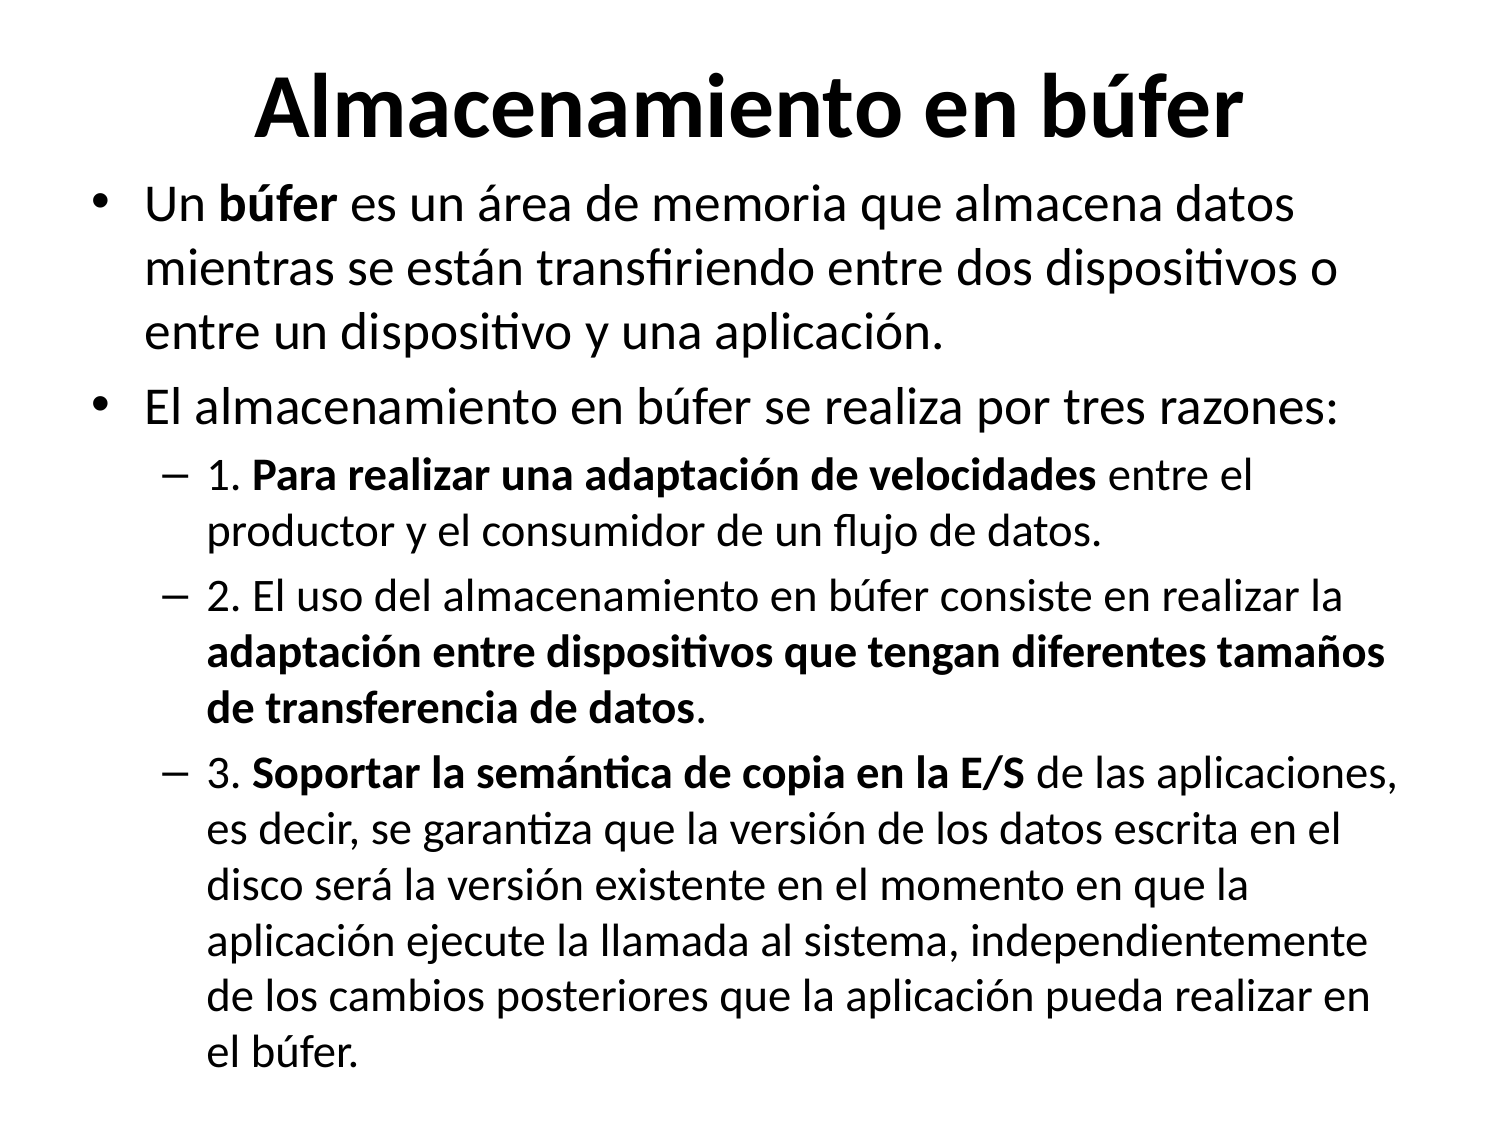

# Almacenamiento en búfer
Un búfer es un área de memoria que almacena datos mientras se están transfiriendo entre dos dispositivos o entre un dispositivo y una aplicación.
El almacenamiento en búfer se realiza por tres razones:
1. Para realizar una adaptación de velocidades entre el productor y el consumidor de un flujo de datos.
2. El uso del almacenamiento en búfer consiste en realizar la adaptación entre dispositivos que tengan diferentes tamaños de transferencia de datos.
3. Soportar la semántica de copia en la E/S de las aplicaciones, es decir, se garantiza que la versión de los datos escrita en el disco será la versión existente en el momento en que la aplicación ejecute la llamada al sistema, independientemente de los cambios posteriores que la aplicación pueda realizar en el búfer.